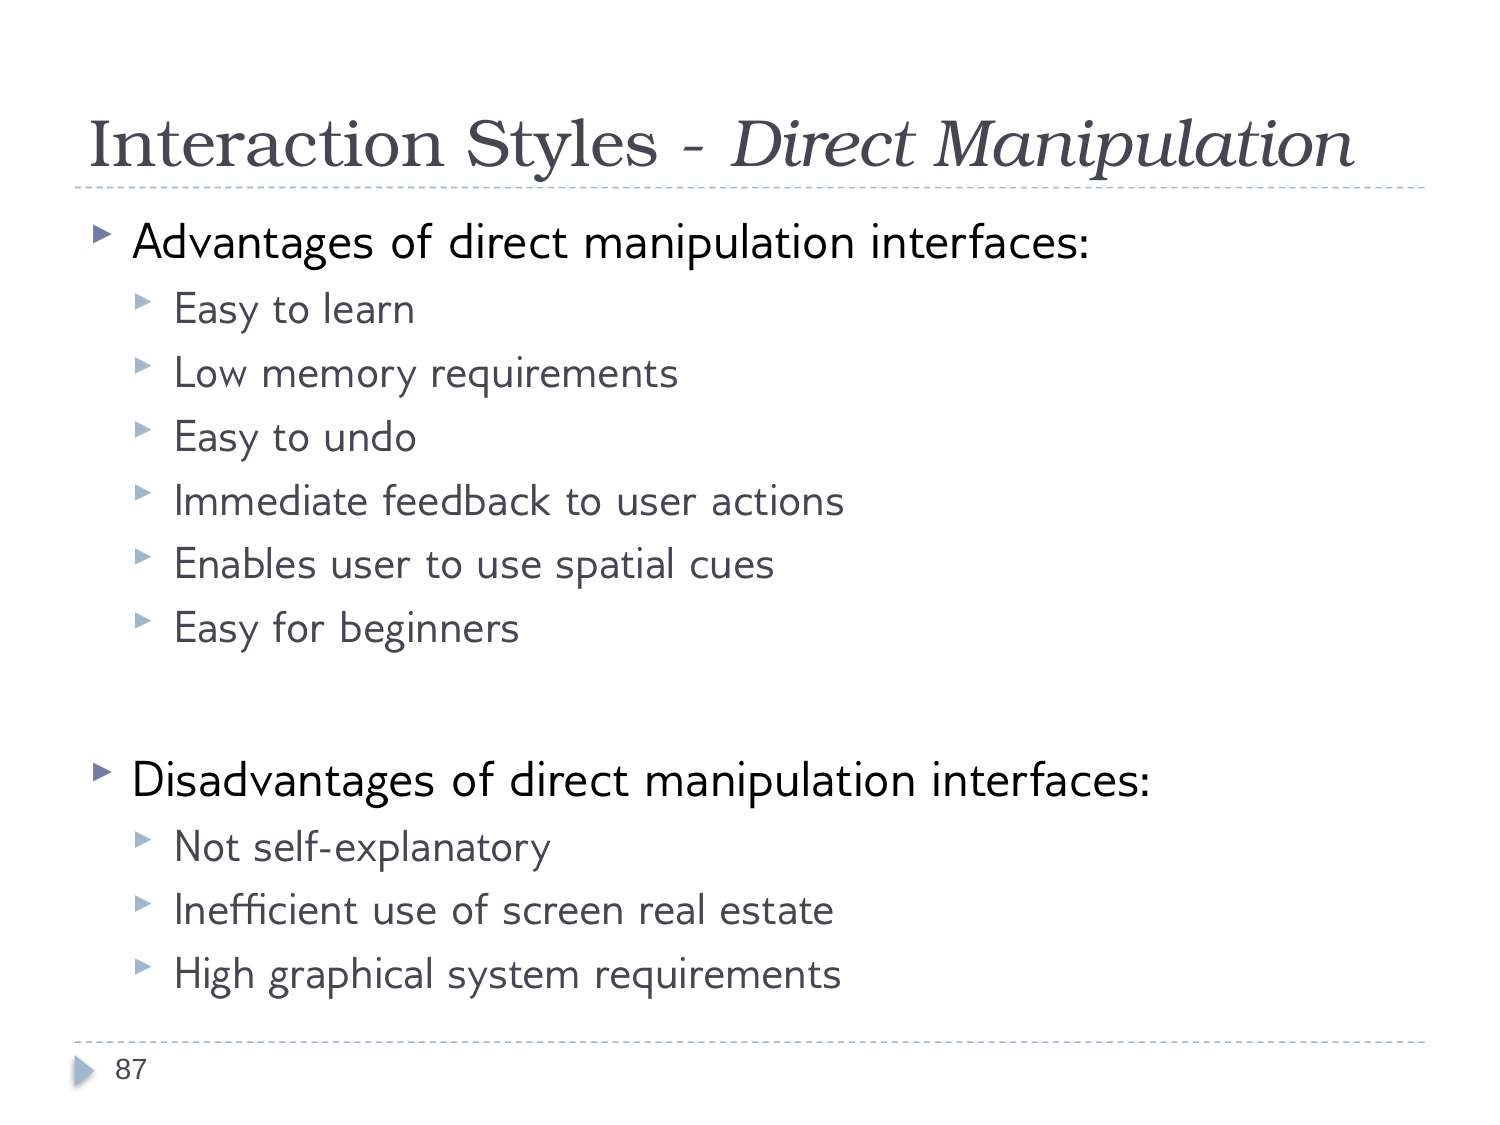

# Interaction Styles - Direct Manipulation
Advantages of direct manipulation interfaces:
Easy to learn
Low memory requirements
Easy to undo
Immediate feedback to user actions
Enables user to use spatial cues
Easy for beginners

Disadvantages of direct manipulation interfaces:
Not self-explanatory
Inefficient use of screen real estate
High graphical system requirements
87